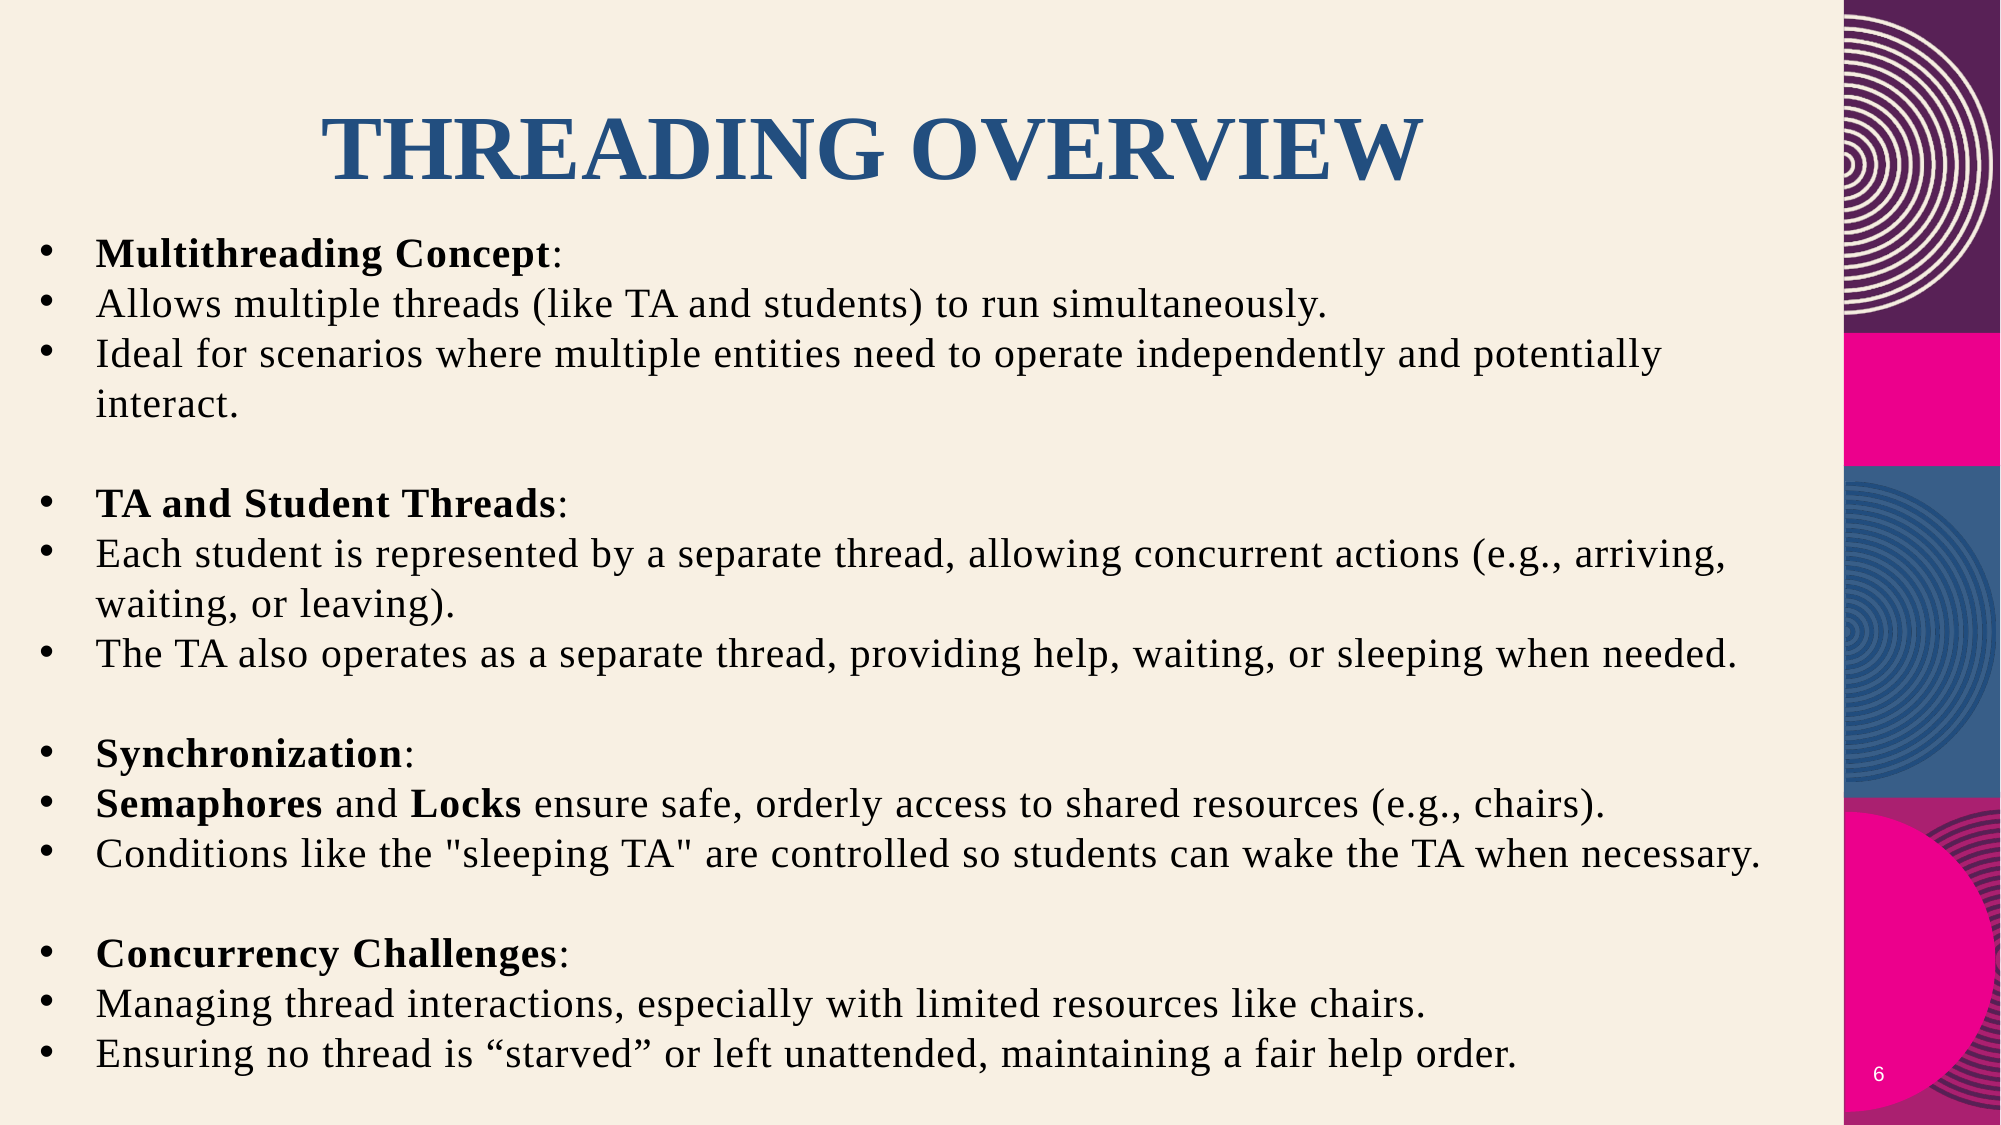

# Threading Overview
Multithreading Concept:
Allows multiple threads (like TA and students) to run simultaneously.
Ideal for scenarios where multiple entities need to operate independently and potentially interact.

TA and Student Threads:
Each student is represented by a separate thread, allowing concurrent actions (e.g., arriving, waiting, or leaving).
The TA also operates as a separate thread, providing help, waiting, or sleeping when needed.

Synchronization:
Semaphores and Locks ensure safe, orderly access to shared resources (e.g., chairs).
Conditions like the "sleeping TA" are controlled so students can wake the TA when necessary.

Concurrency Challenges:
Managing thread interactions, especially with limited resources like chairs.
Ensuring no thread is “starved” or left unattended, maintaining a fair help order.
6